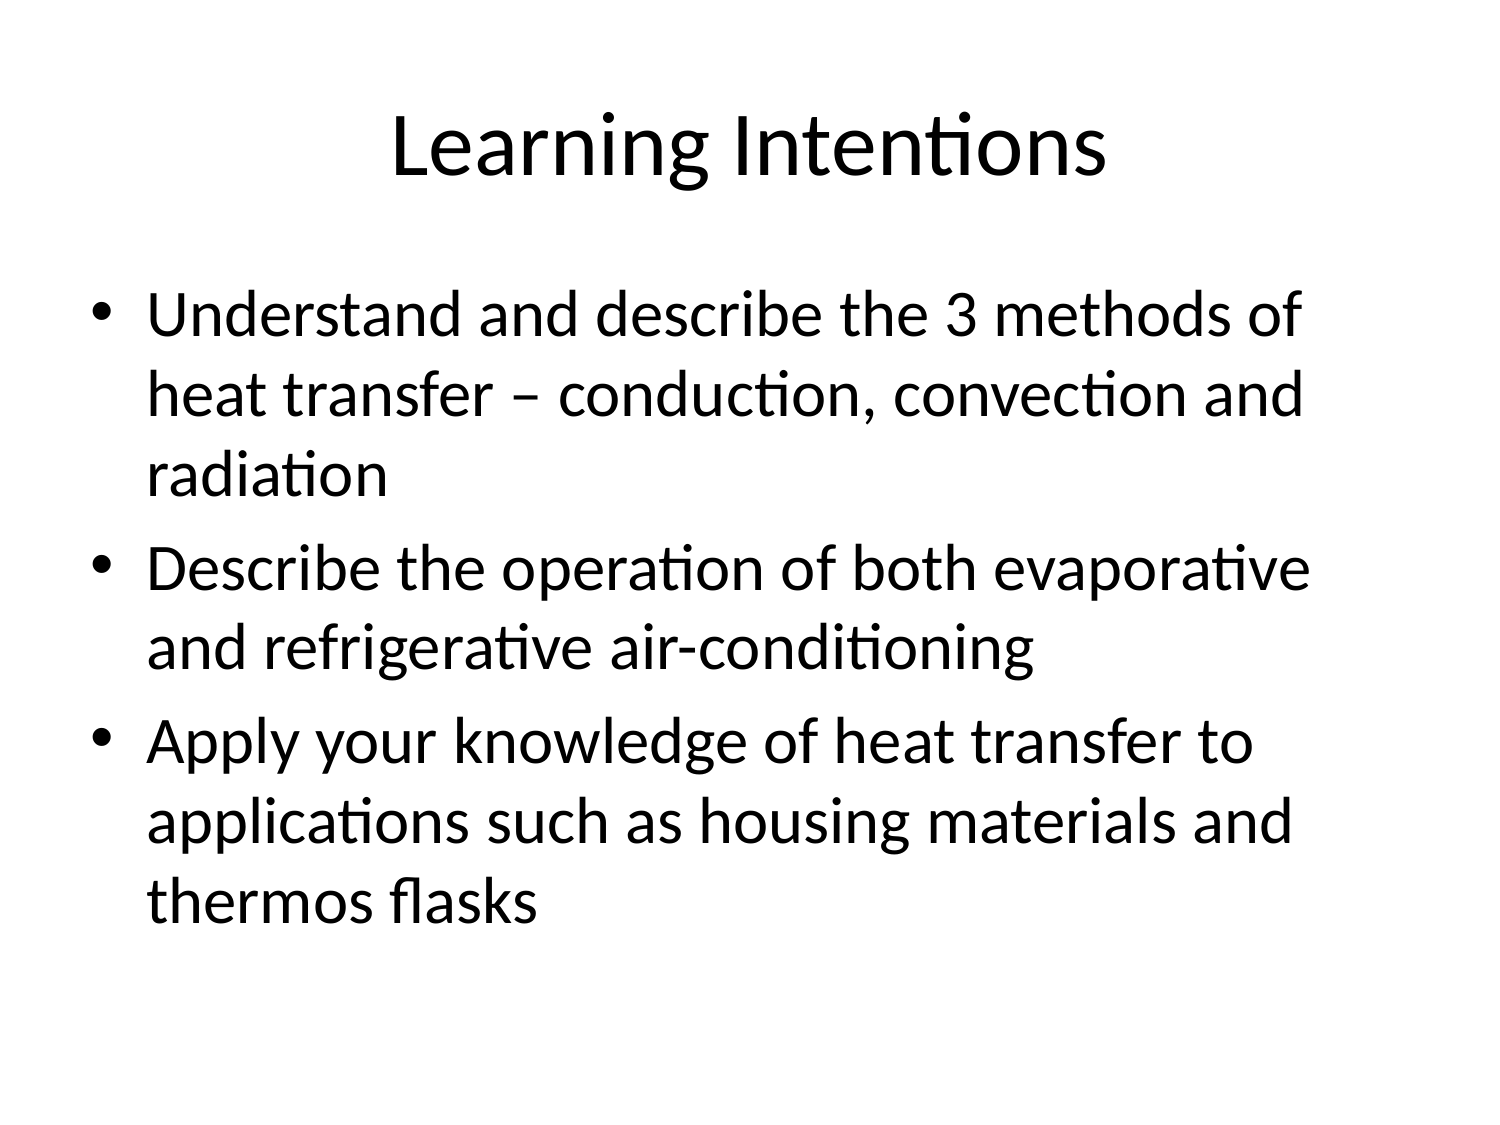

# Learning Intentions
Understand and describe the 3 methods of heat transfer – conduction, convection and radiation
Describe the operation of both evaporative and refrigerative air-conditioning
Apply your knowledge of heat transfer to applications such as housing materials and thermos flasks